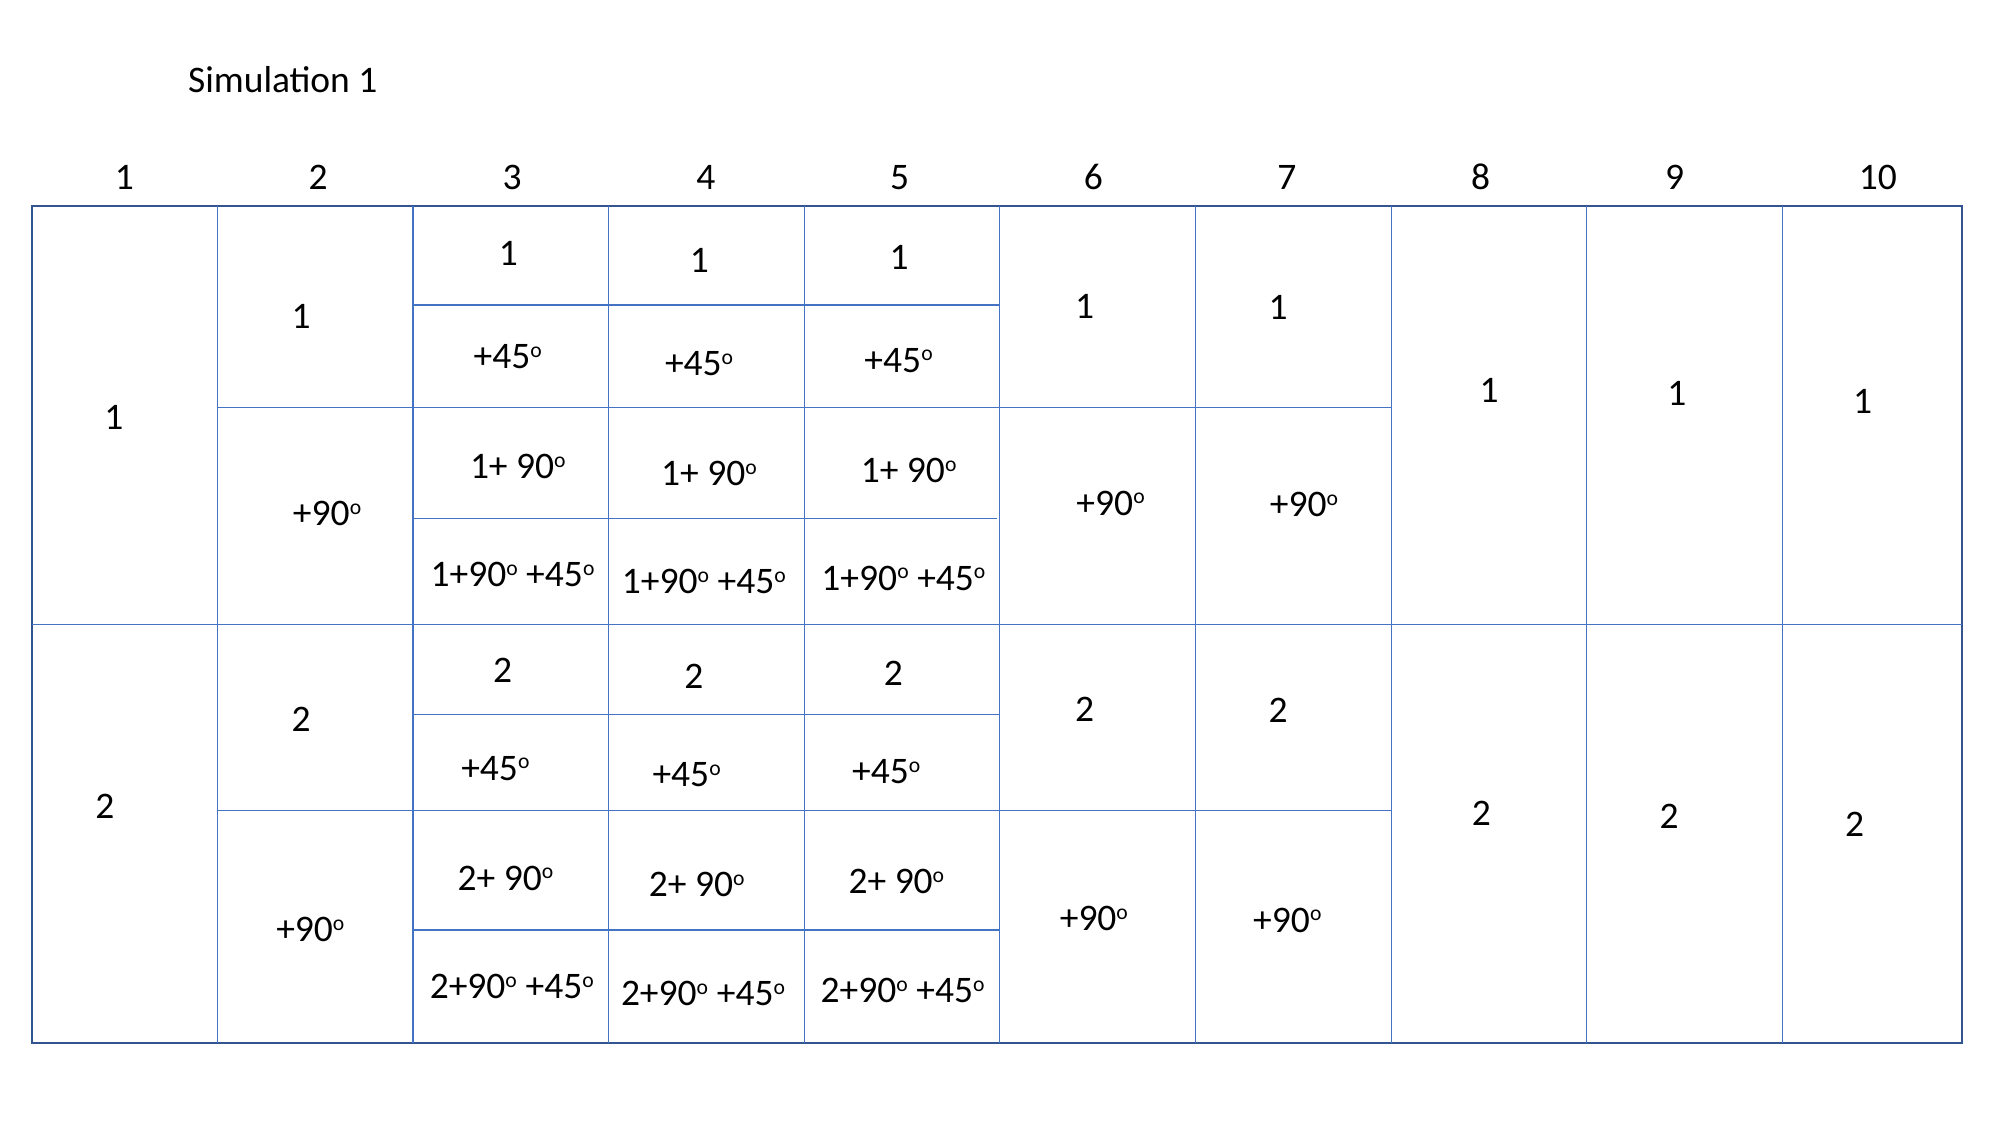

Simulation 1
1
2
3
4
5
6
7
8
9
10

1
1
1
1
1
1
+45o
+45o
+45o
1
1
1
1
1+ 90o
1+ 90o
1+ 90o
+90o
+90o
+90o
1+90o +45o
1+90o +45o
1+90o +45o
2
2
2
2
2
2
+45o
+45o
+45o
2
2
2
2
2+ 90o
2+ 90o
2+ 90o
+90o
+90o
+90o
2+90o +45o
2+90o +45o
2+90o +45o